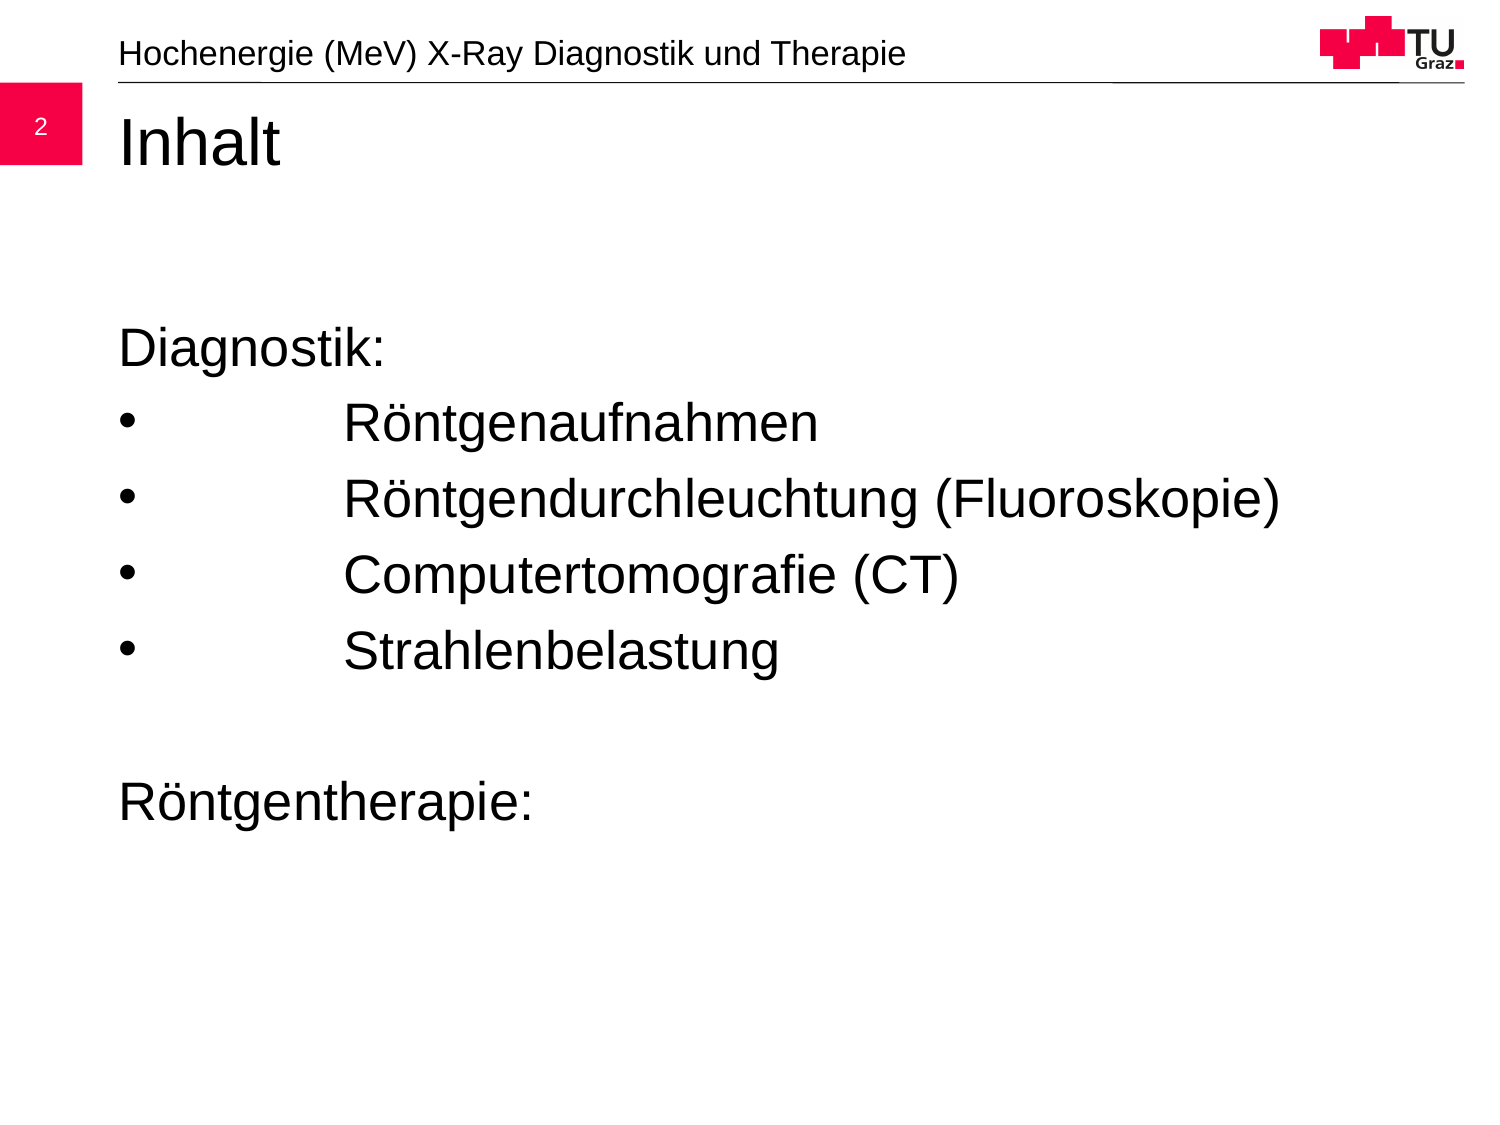

Hochenergie (MeV) X-Ray Diagnostik und Therapie
# Inhalt
Diagnostik:
	Röntgenaufnahmen
	Röntgendurchleuchtung (Fluoroskopie)
	Computertomografie (CT)
	Strahlenbelastung

Röntgentherapie: